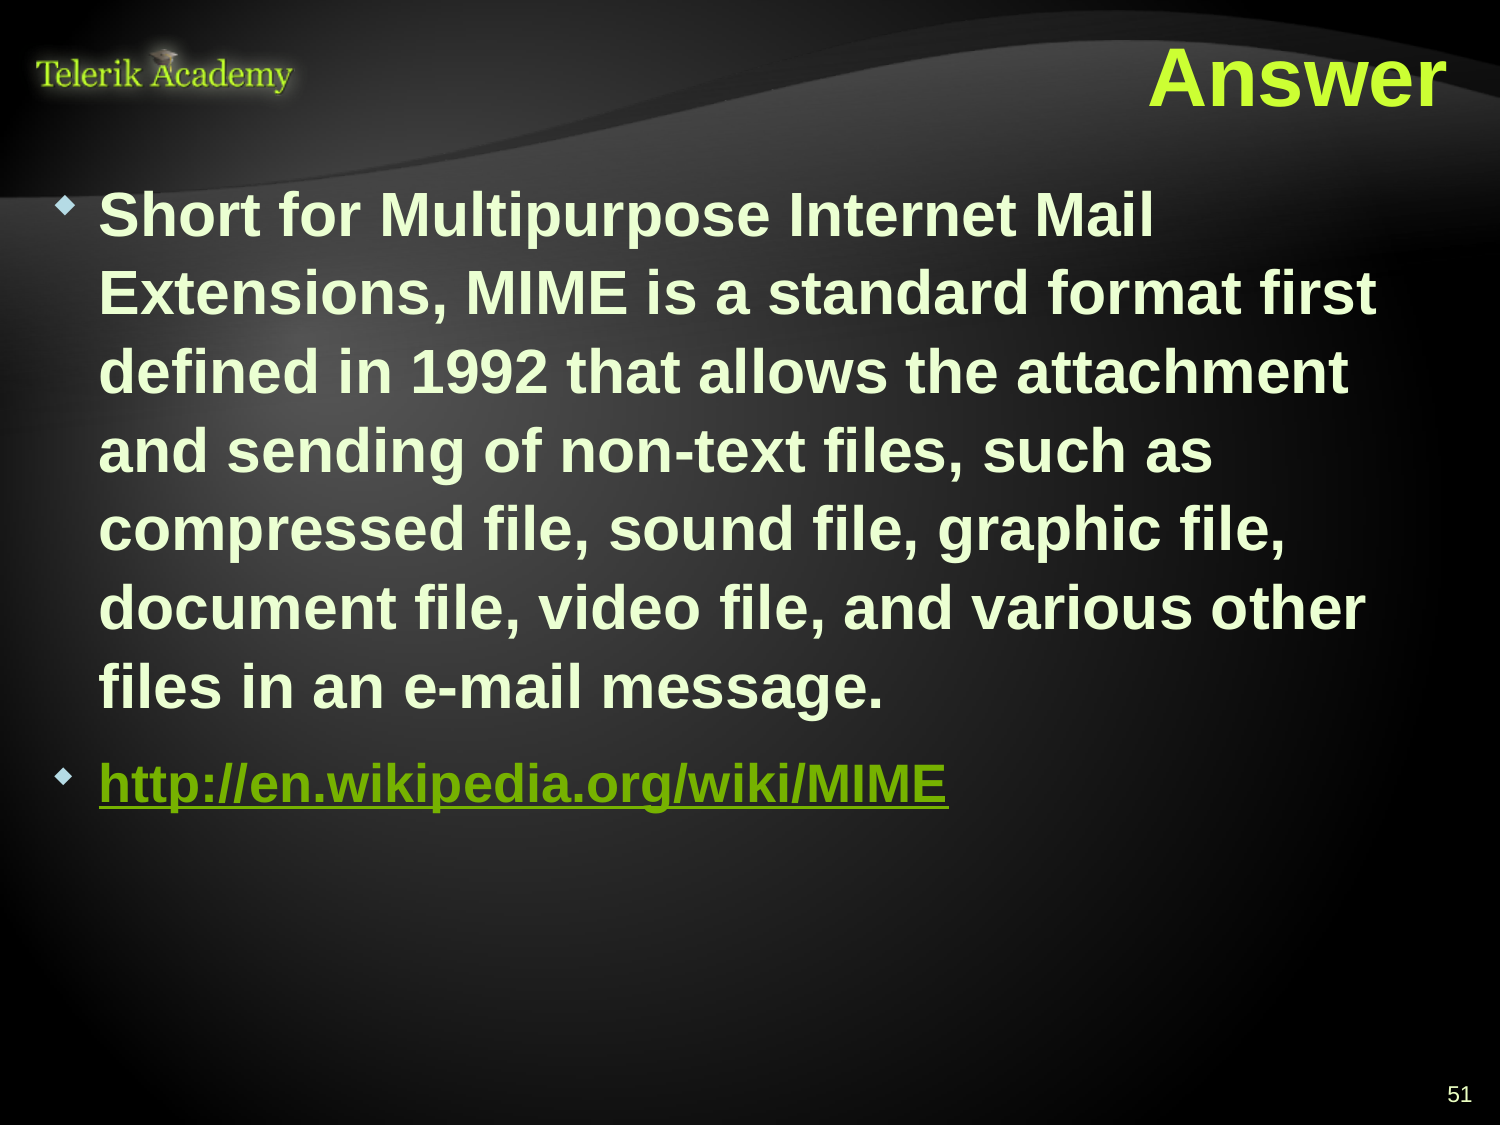

# Answer
Short for Multipurpose Internet Mail Extensions, MIME is a standard format first defined in 1992 that allows the attachment and sending of non-text files, such as compressed file, sound file, graphic file, document file, video file, and various other files in an e-mail message.
http://en.wikipedia.org/wiki/MIME
51